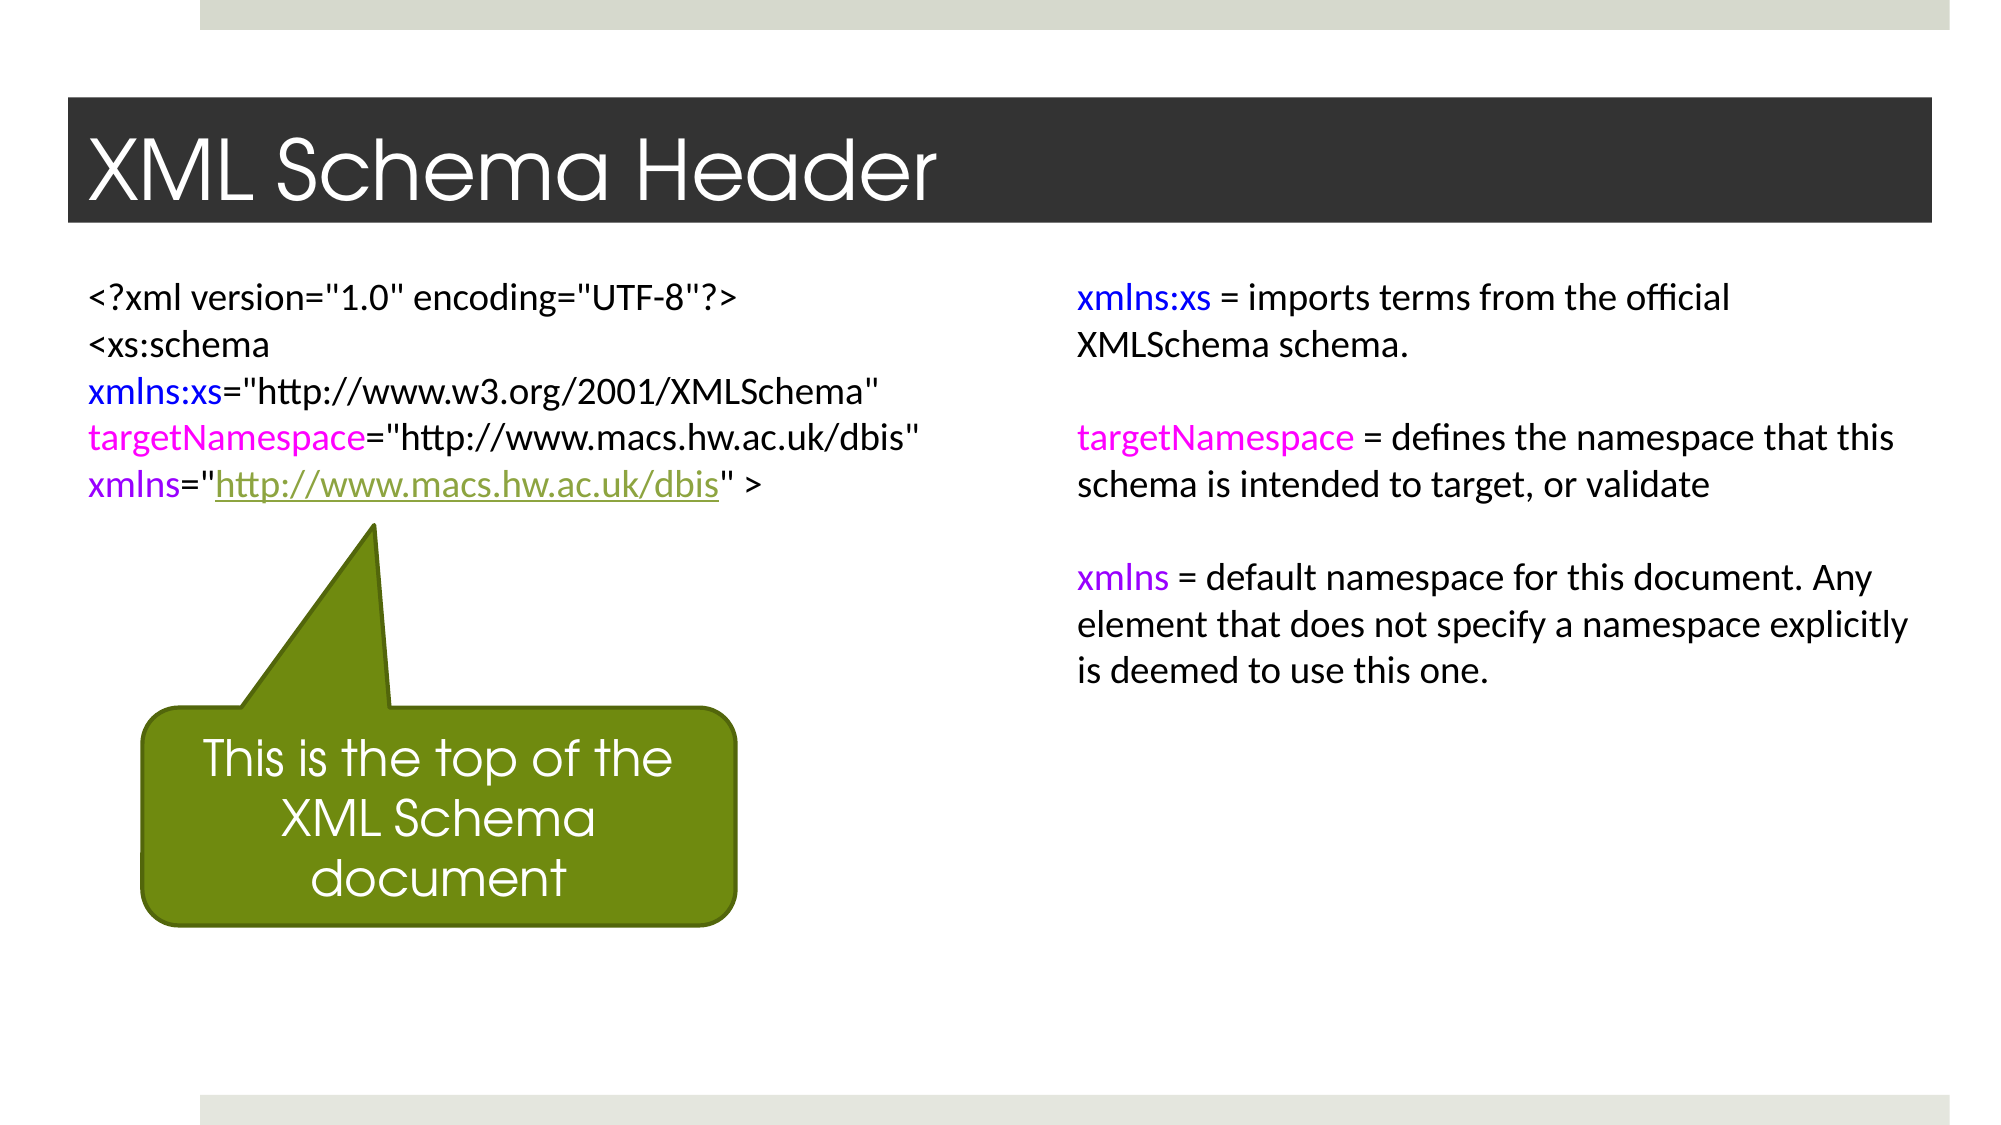

# XML Schema Header
<?xml version="1.0" encoding="UTF-8"?>
<xs:schema xmlns:xs="http://www.w3.org/2001/XMLSchema"
targetNamespace="http://www.macs.hw.ac.uk/dbis"
xmlns="http://www.macs.hw.ac.uk/dbis" >

xmlns:xs = imports terms from the official XMLSchema schema.

targetNamespace = defines the namespace that this schema is intended to target, or validate

xmlns = default namespace for this document. Any element that does not specify a namespace explicitly is deemed to use this one.

This is the top of the XML Schema document